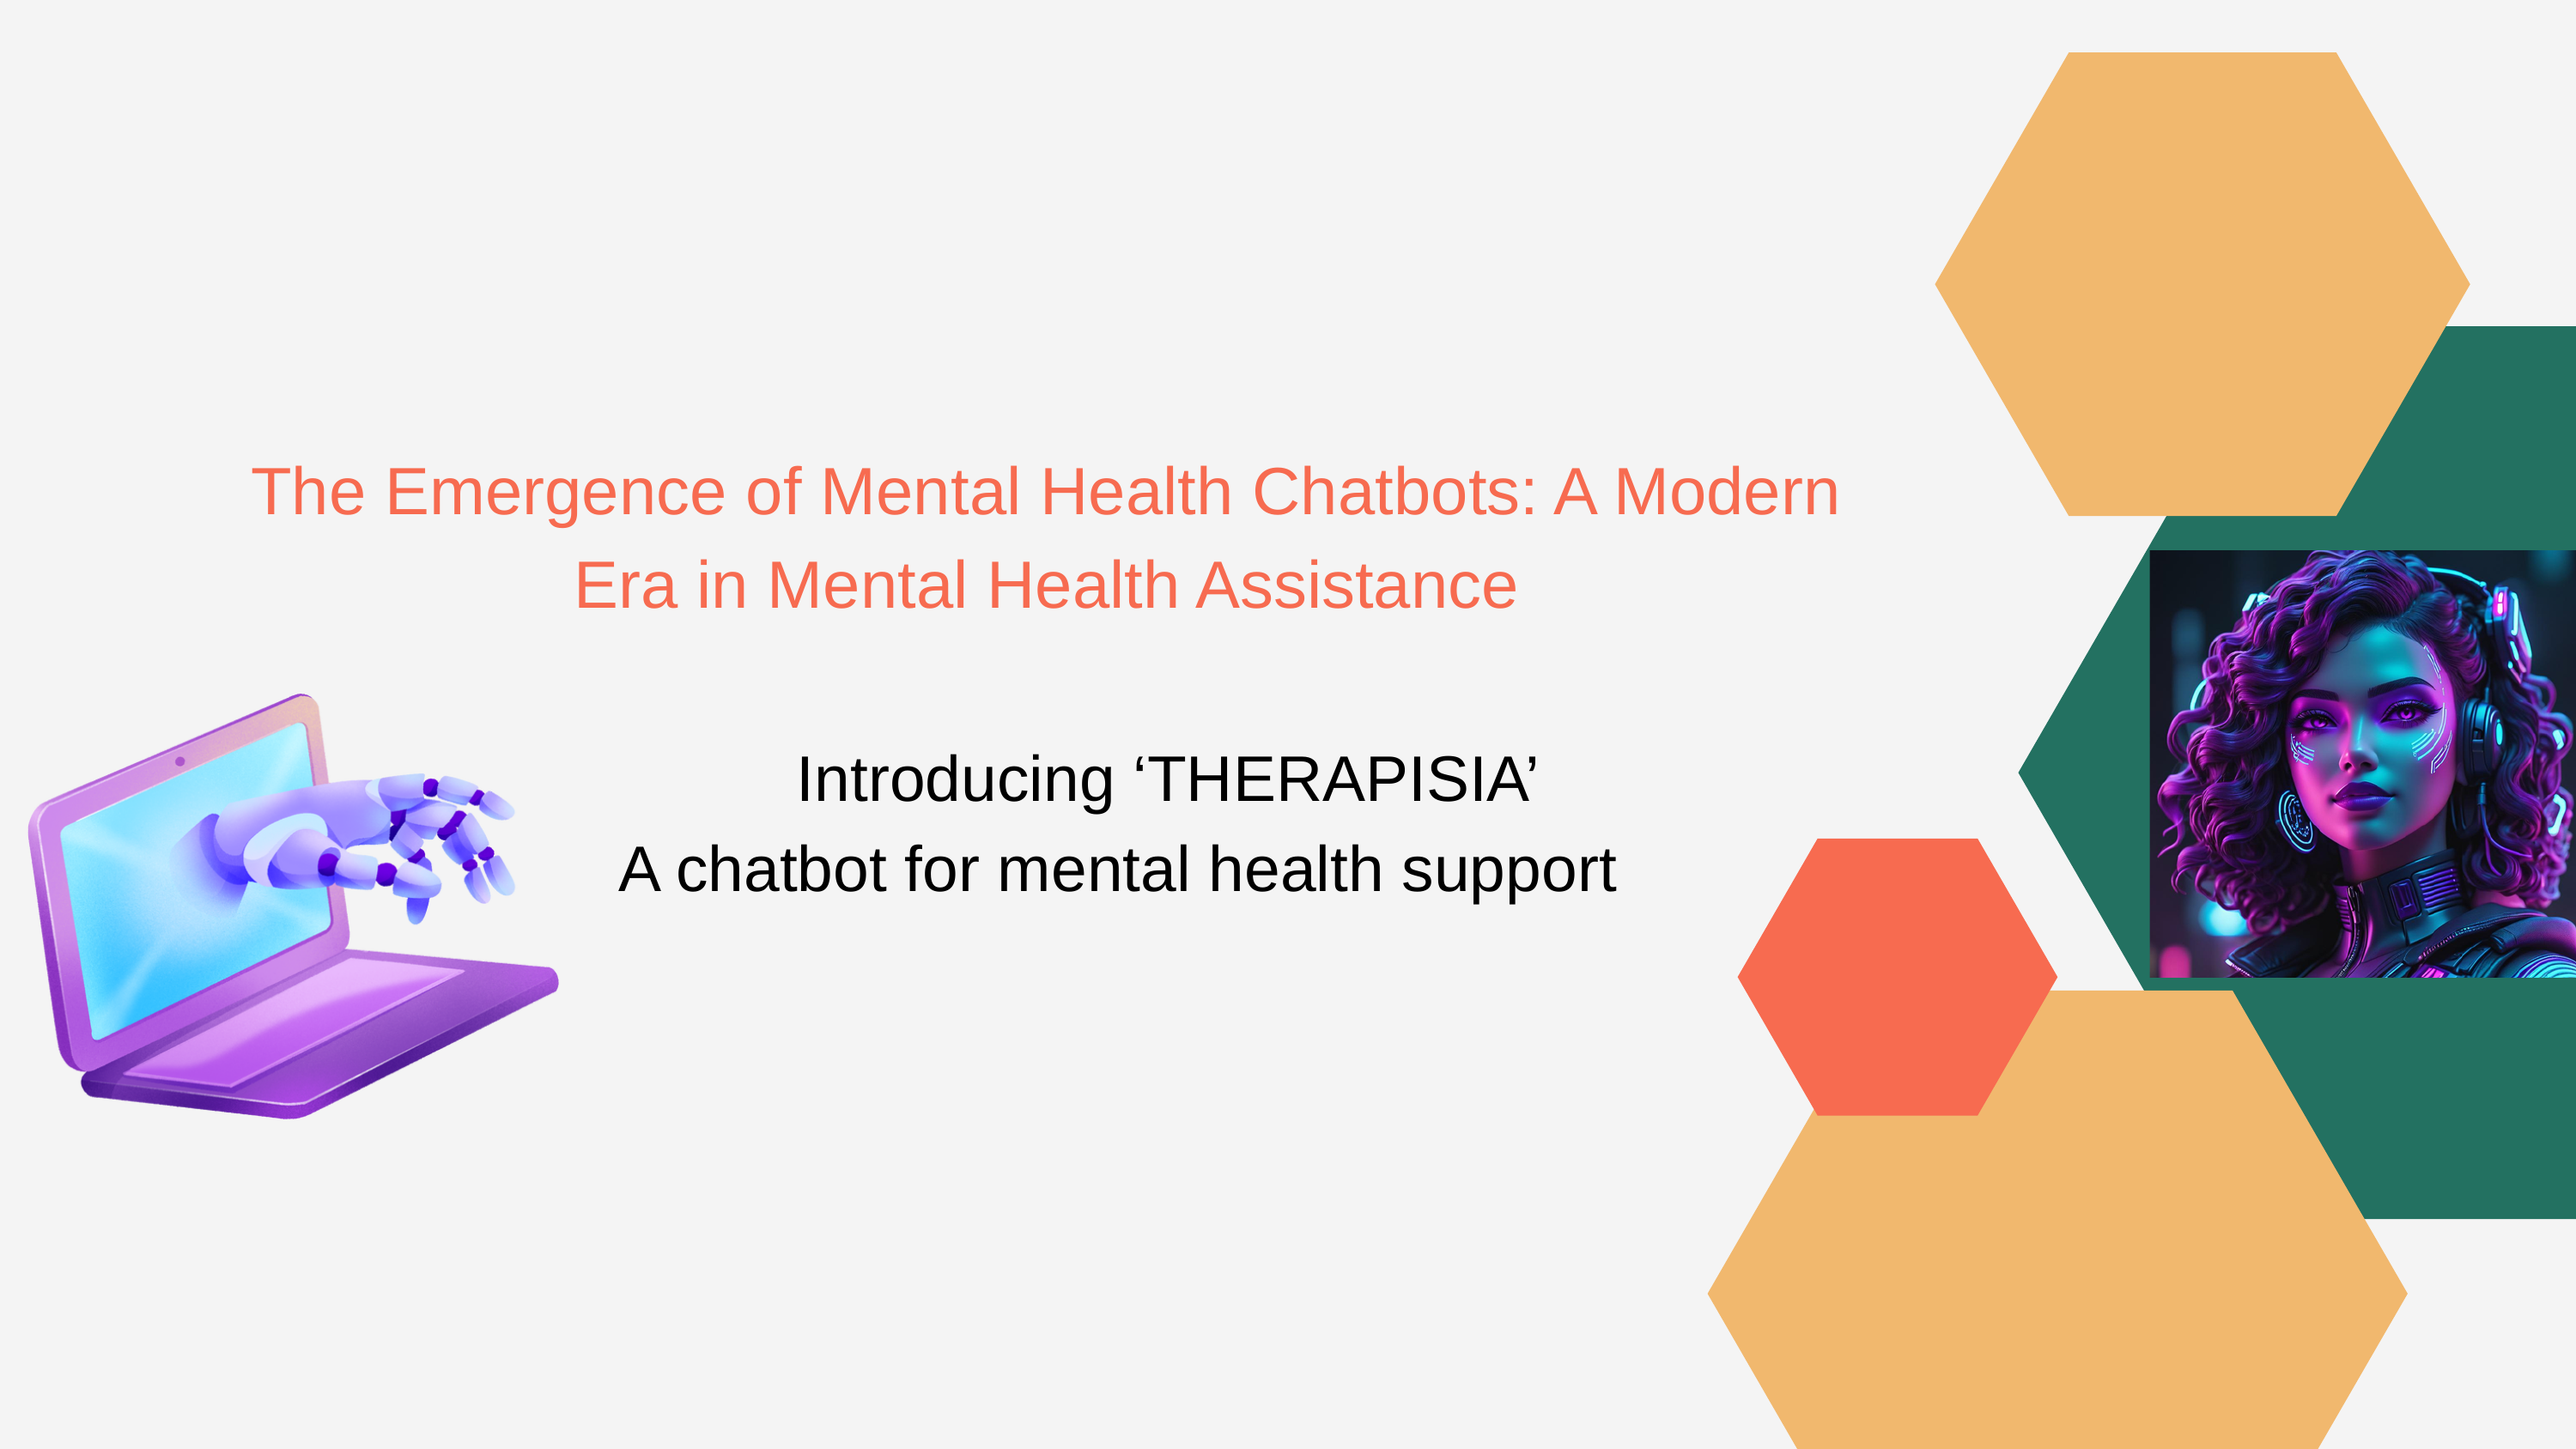

The Emergence of Mental Health Chatbots: A Modern
 Era in Mental Health Assistance

                         Introducing ‘THERAPISIA’
               A chatbot for mental health support